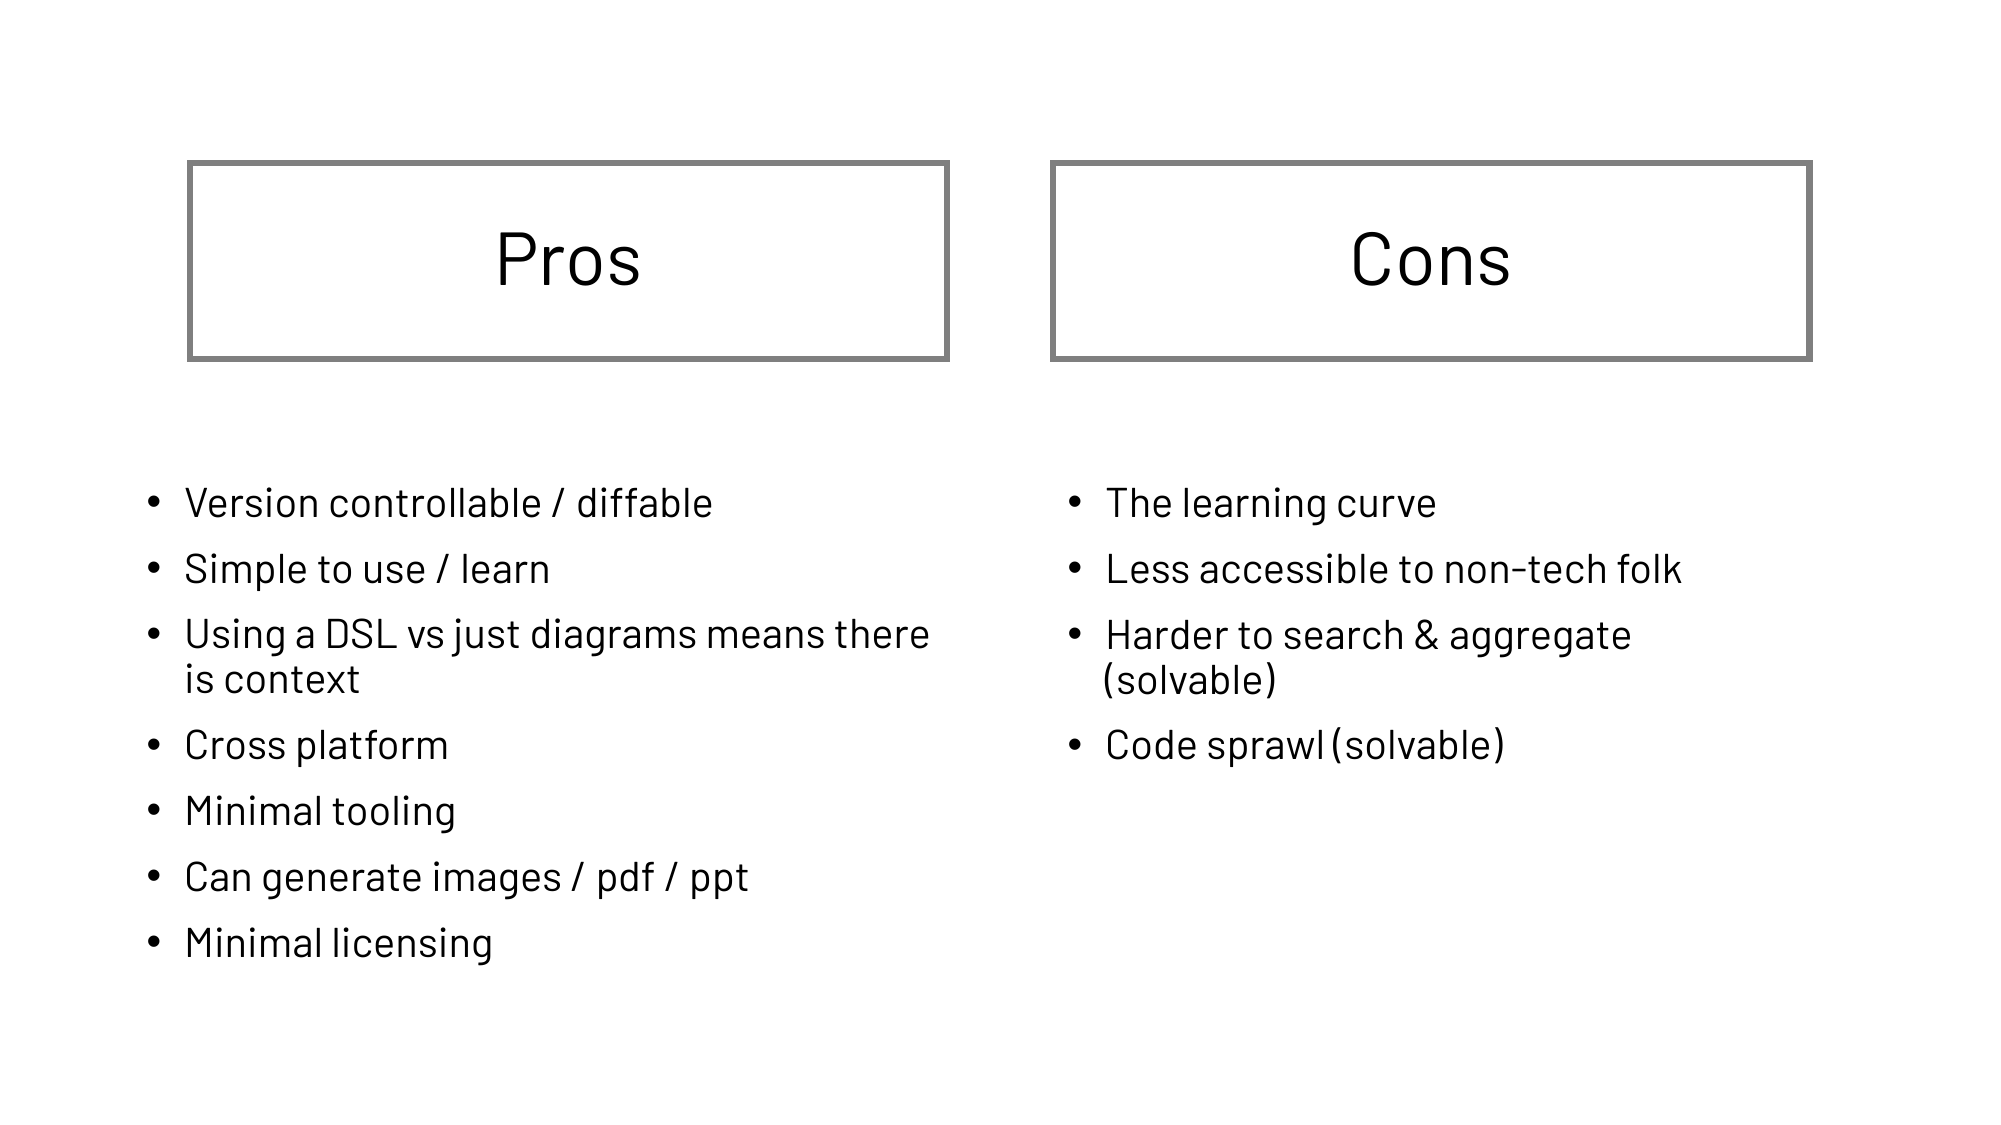

# Pros
Cons
Version controllable / diffable
Simple to use / learn
Using a DSL vs just diagrams means there is context
Cross platform
Minimal tooling
Can generate images / pdf / ppt
Minimal licensing
The learning curve
Less accessible to non-tech folk
Harder to search & aggregate (solvable)
Code sprawl (solvable)